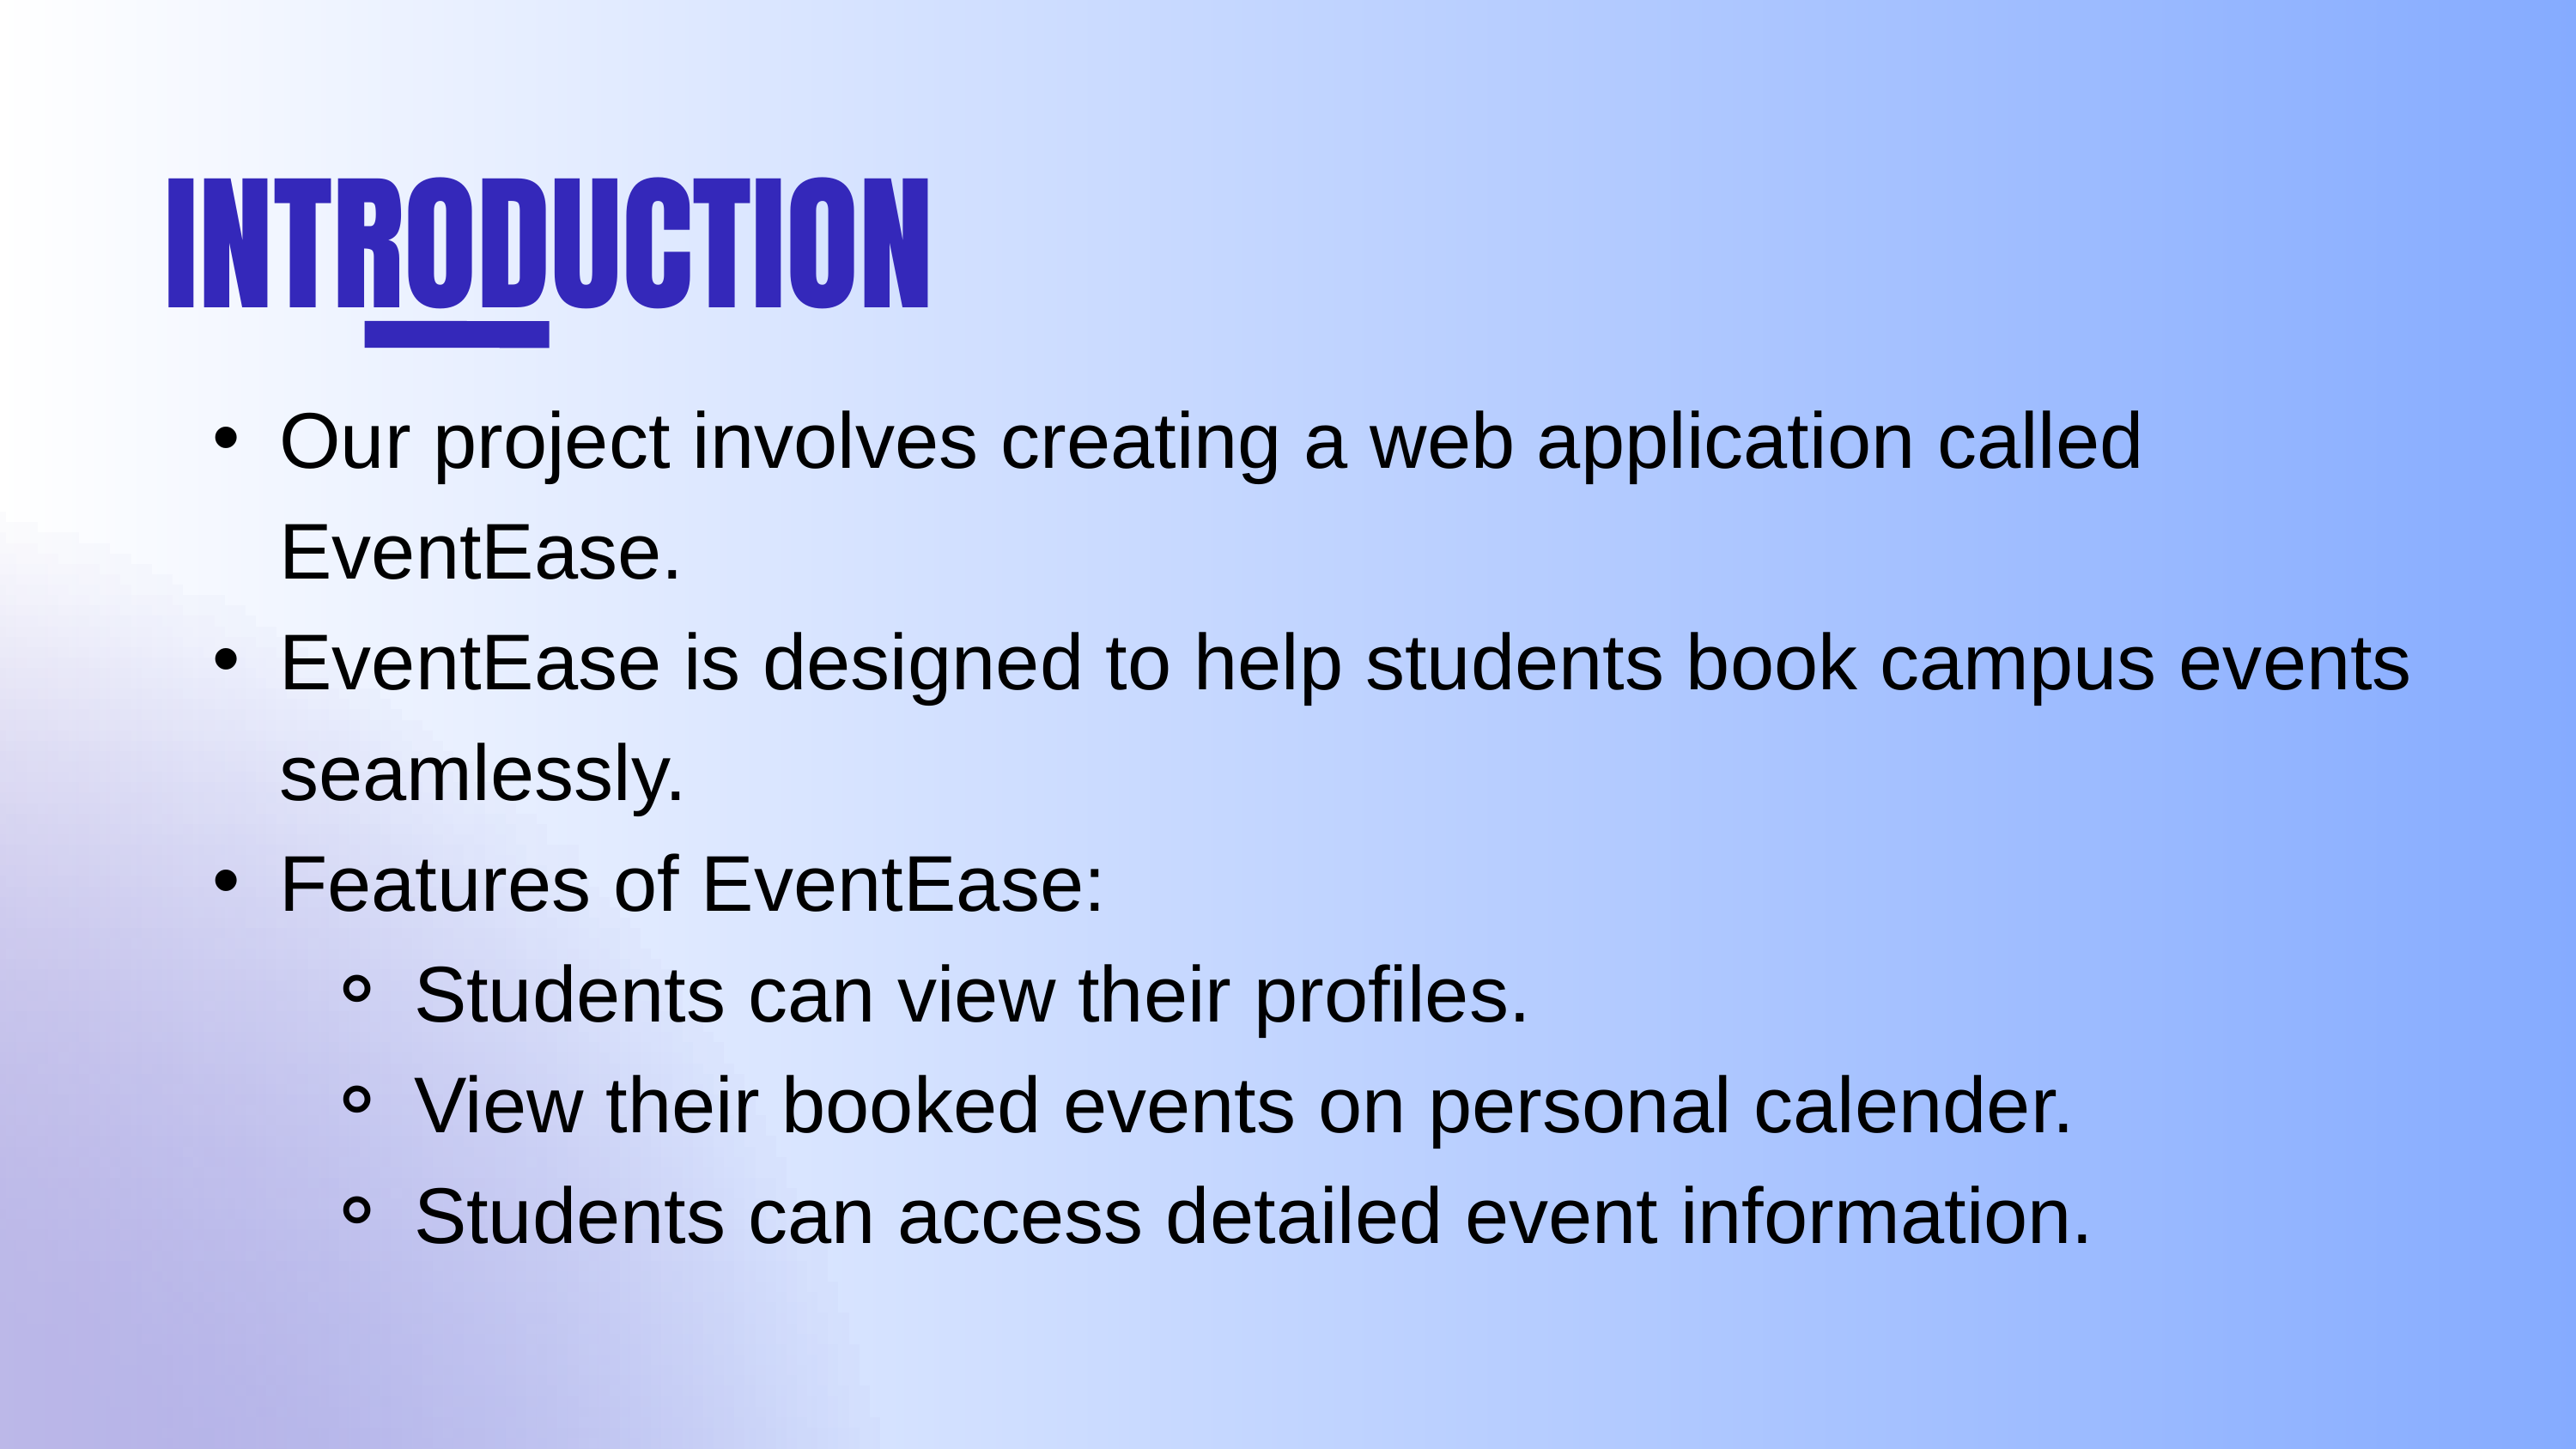

INTRODUCTION

Our project involves creating a web application called EventEase.
EventEase is designed to help students book campus events seamlessly.
Features of EventEase:
Students can view their profiles.
View their booked events on personal calender.
Students can access detailed event information.